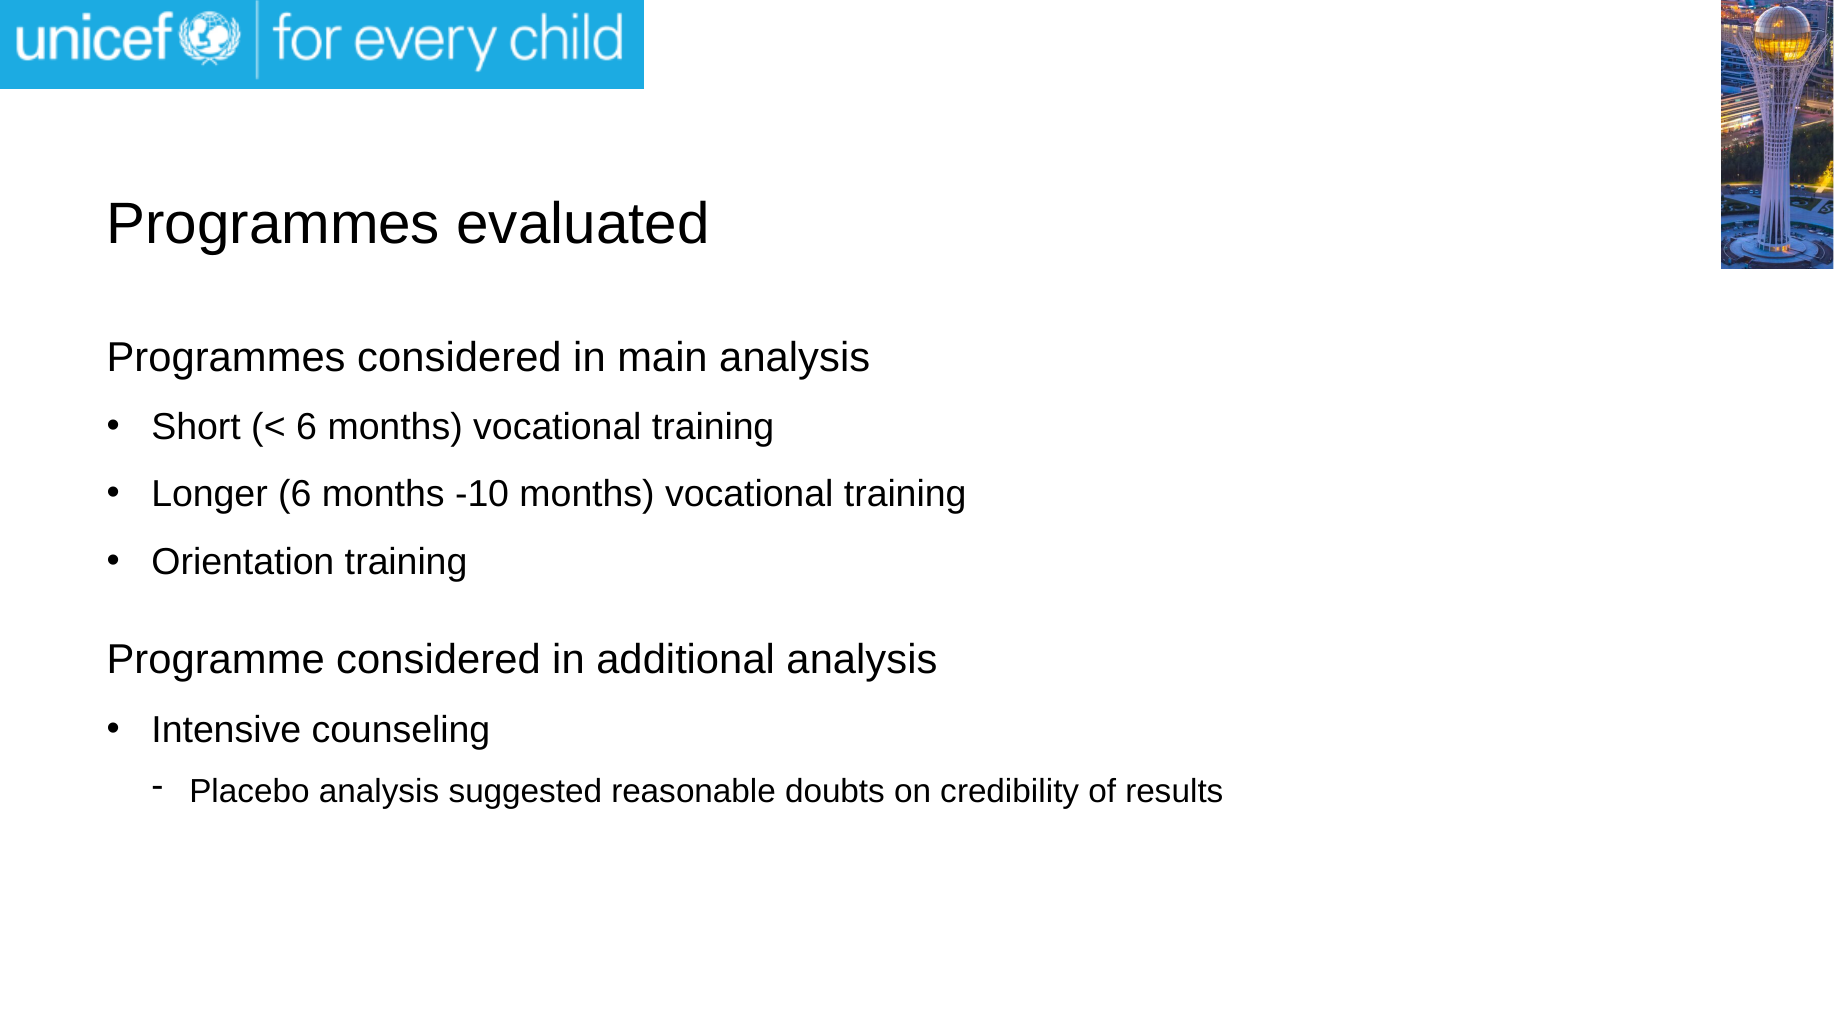

# Programmes evaluated
Programmes considered in main analysis
Short (< 6 months) vocational training
Longer (6 months -10 months) vocational training
Orientation training
Programme considered in additional analysis
Intensive counseling
Placebo analysis suggested reasonable doubts on credibility of results